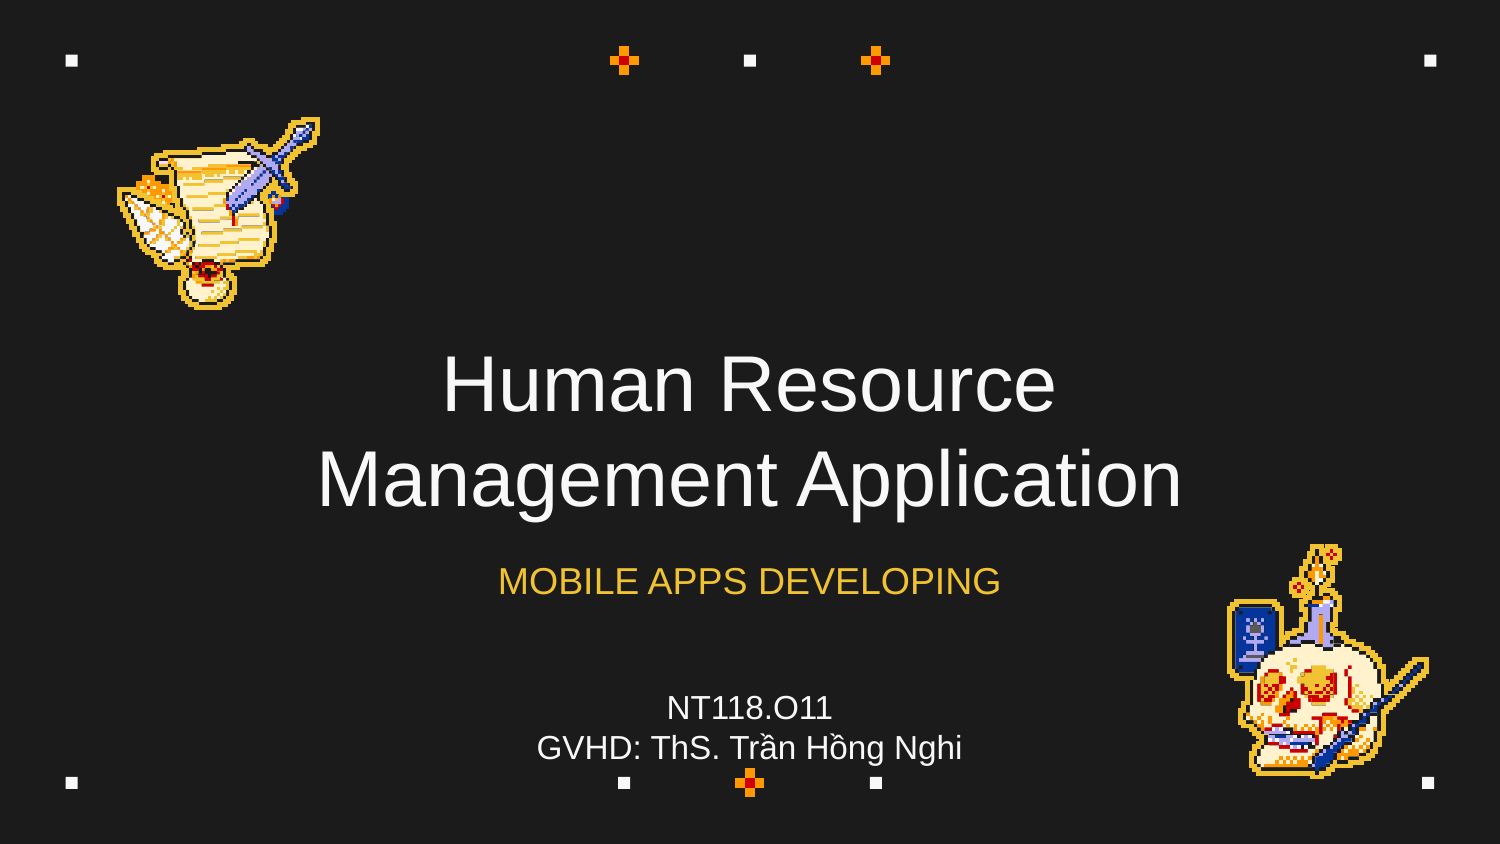

# Human Resource Management Application
MOBILE APPS DEVELOPING

NT118.O11
GVHD: ThS. Trần Hồng Nghi